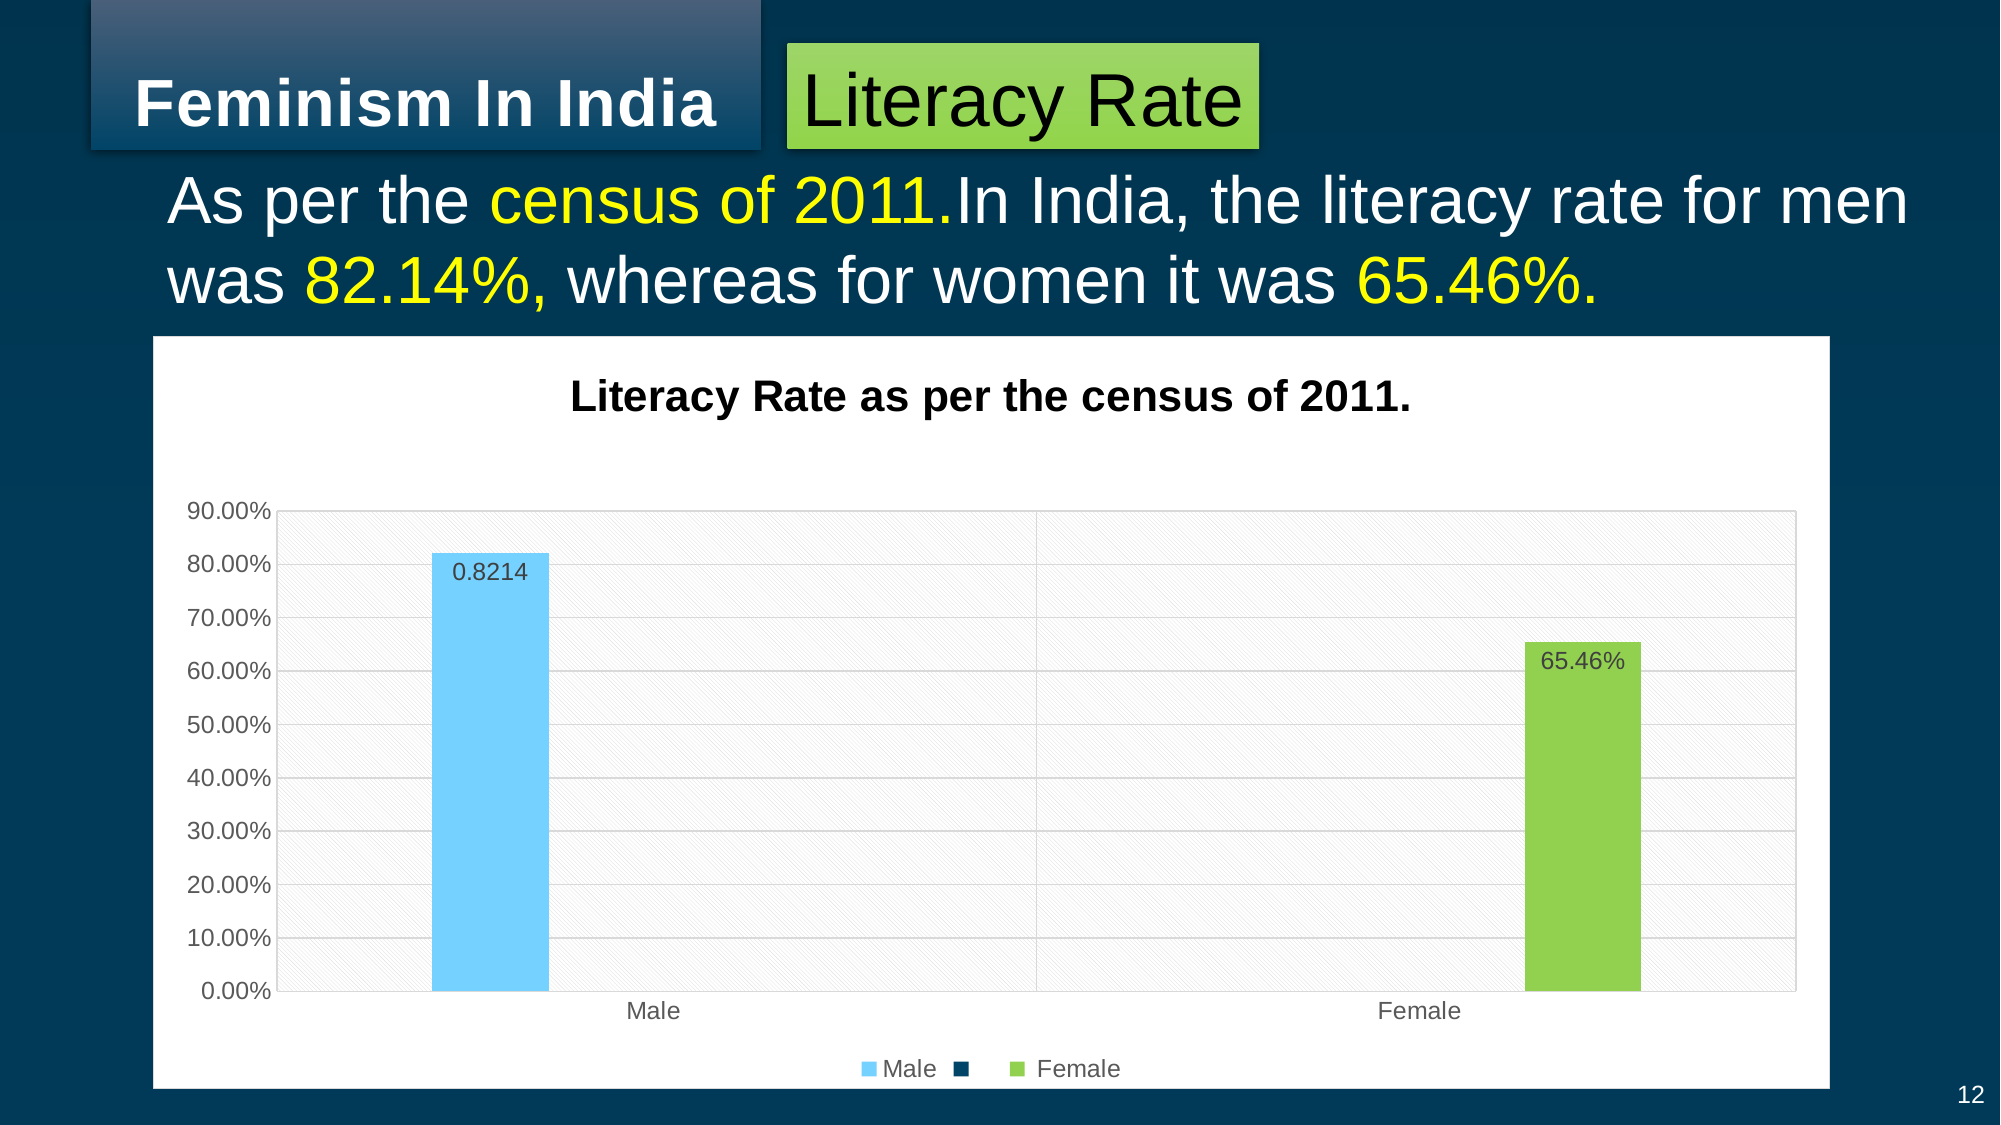

# Feminism In India
Literacy Rate
As per the census of 2011.In India, the literacy rate for men was 82.14%, whereas for women it was 65.46%.

### Chart: Literacy Rate as per the census of 2011.

| Category | Male |     |  Female |
|---|---|---|---|
| Male  | 0.8214 | None | None |
|  Female | None | None | 0.6546 |
12